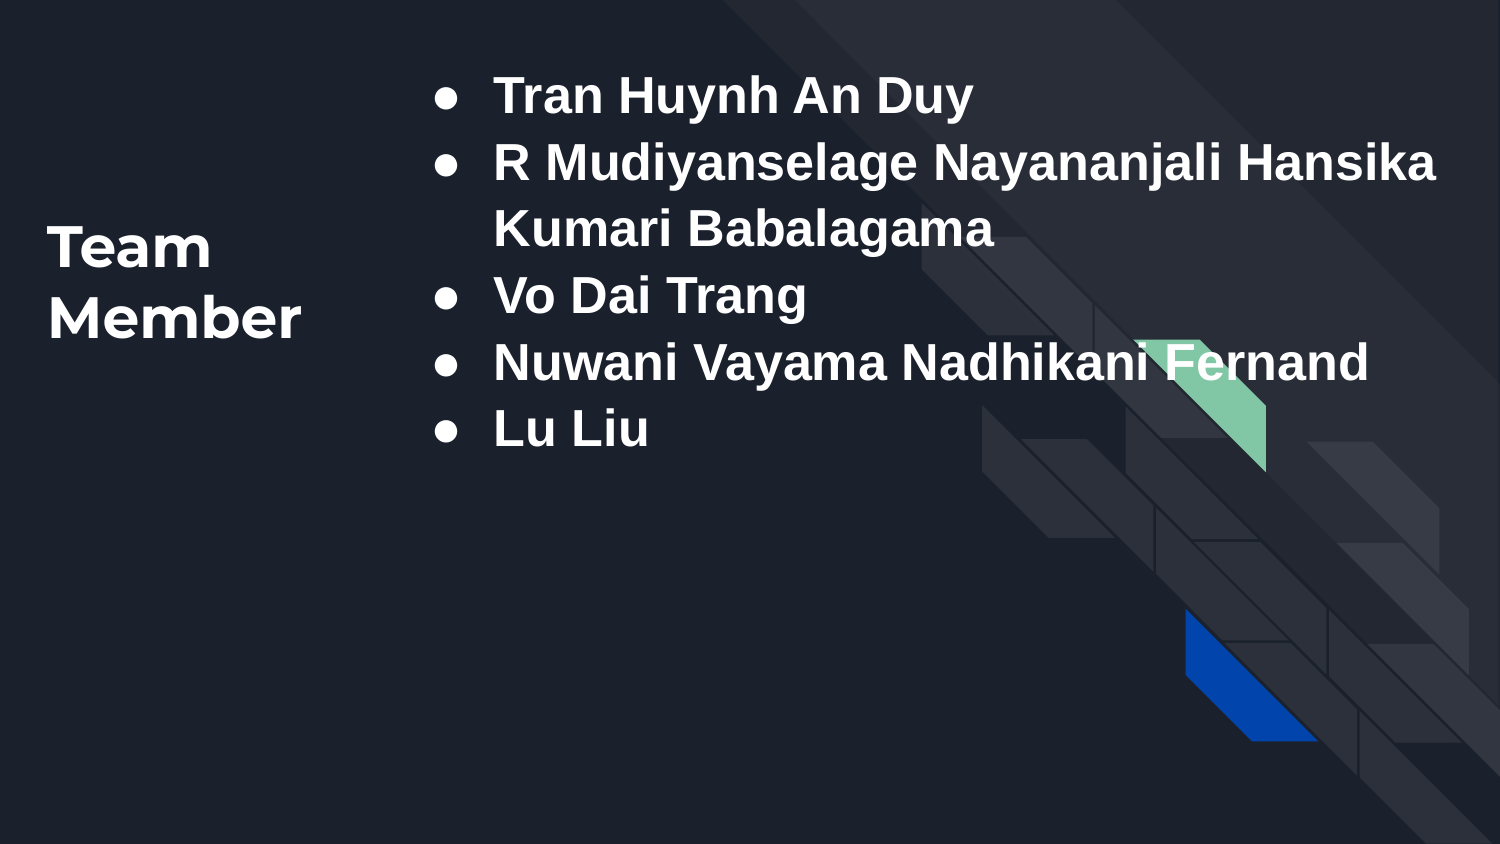

Tran Huynh An Duy
R Mudiyanselage Nayananjali Hansika Kumari Babalagama
Vo Dai Trang
Nuwani Vayama Nadhikani Fernand
Lu Liu
# Team Member